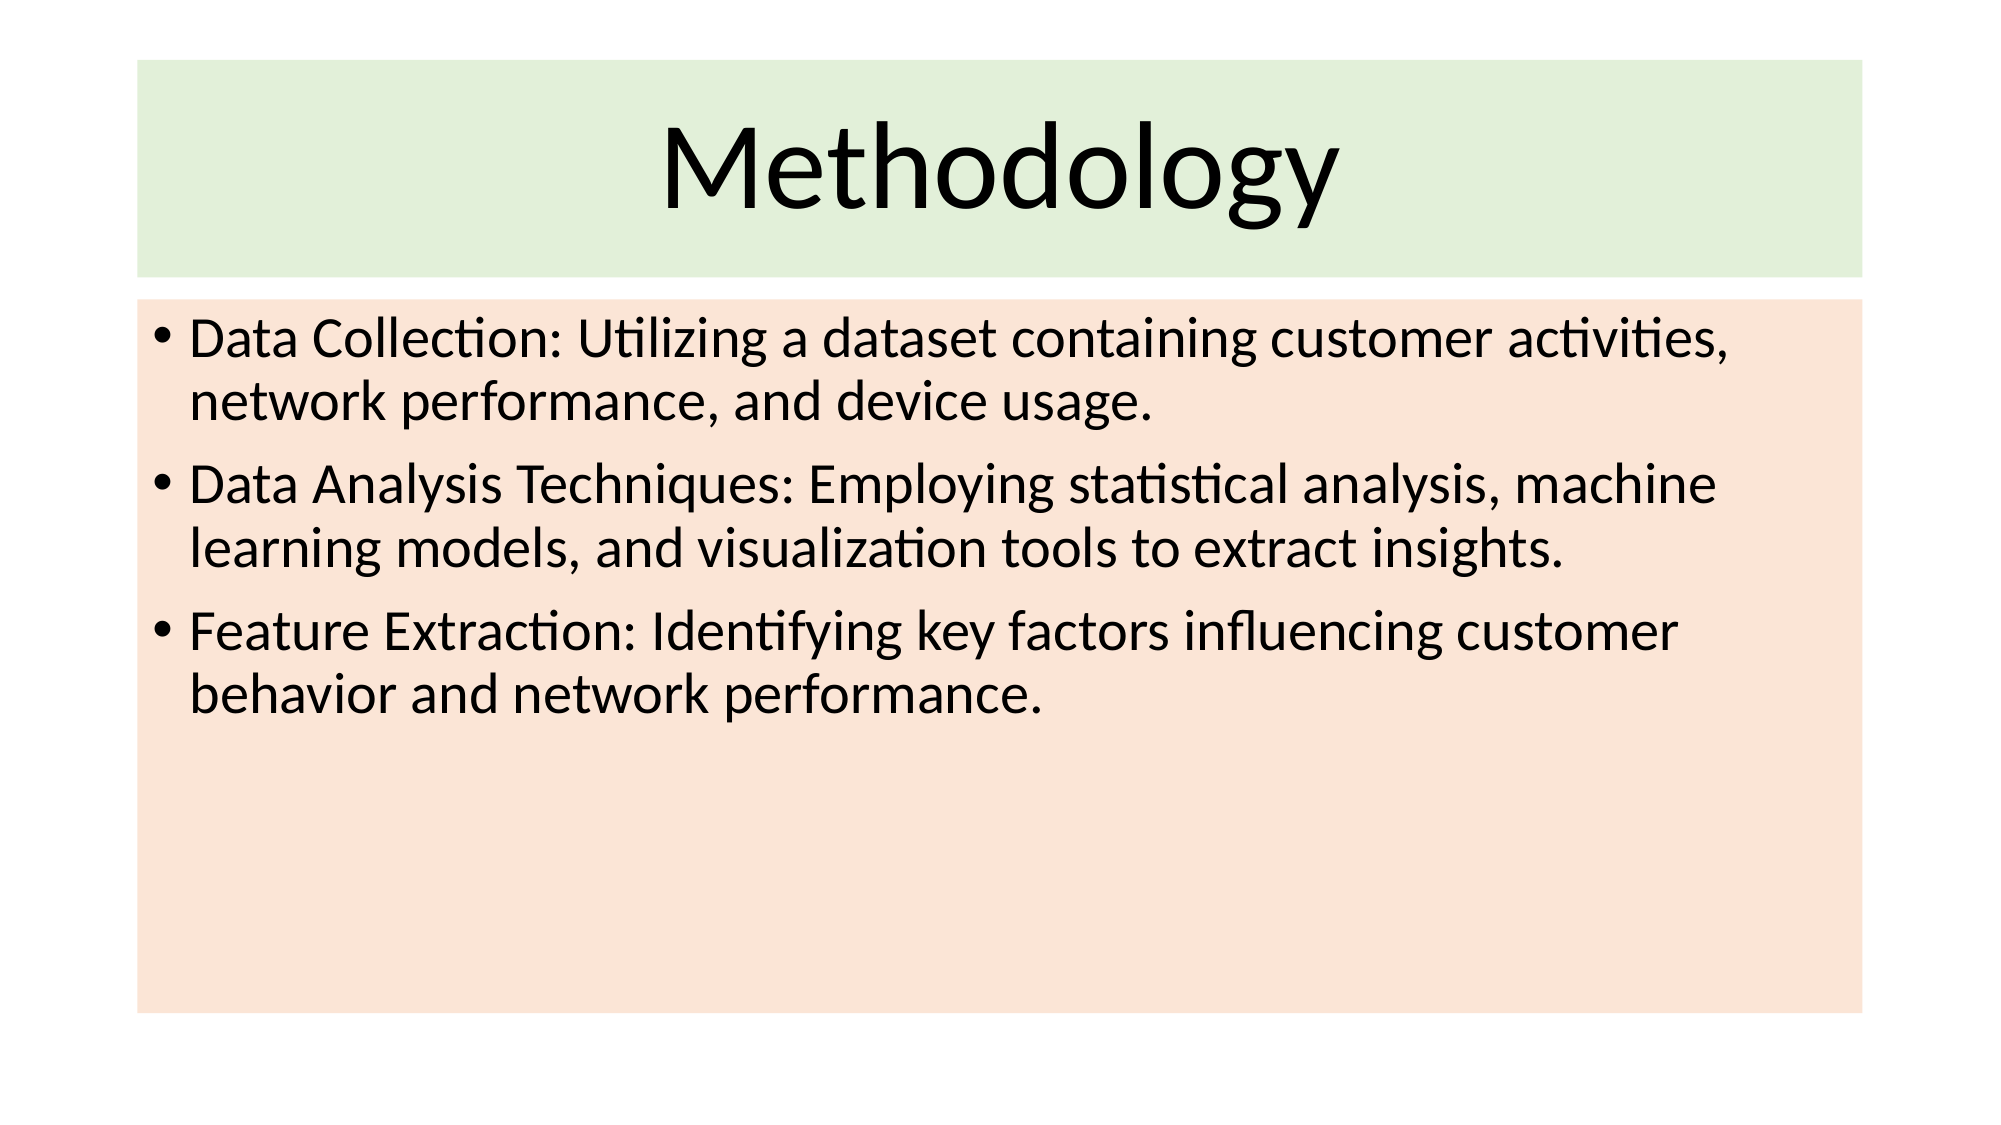

# Methodology
Data Collection: Utilizing a dataset containing customer activities, network performance, and device usage.
Data Analysis Techniques: Employing statistical analysis, machine learning models, and visualization tools to extract insights.
Feature Extraction: Identifying key factors influencing customer behavior and network performance.